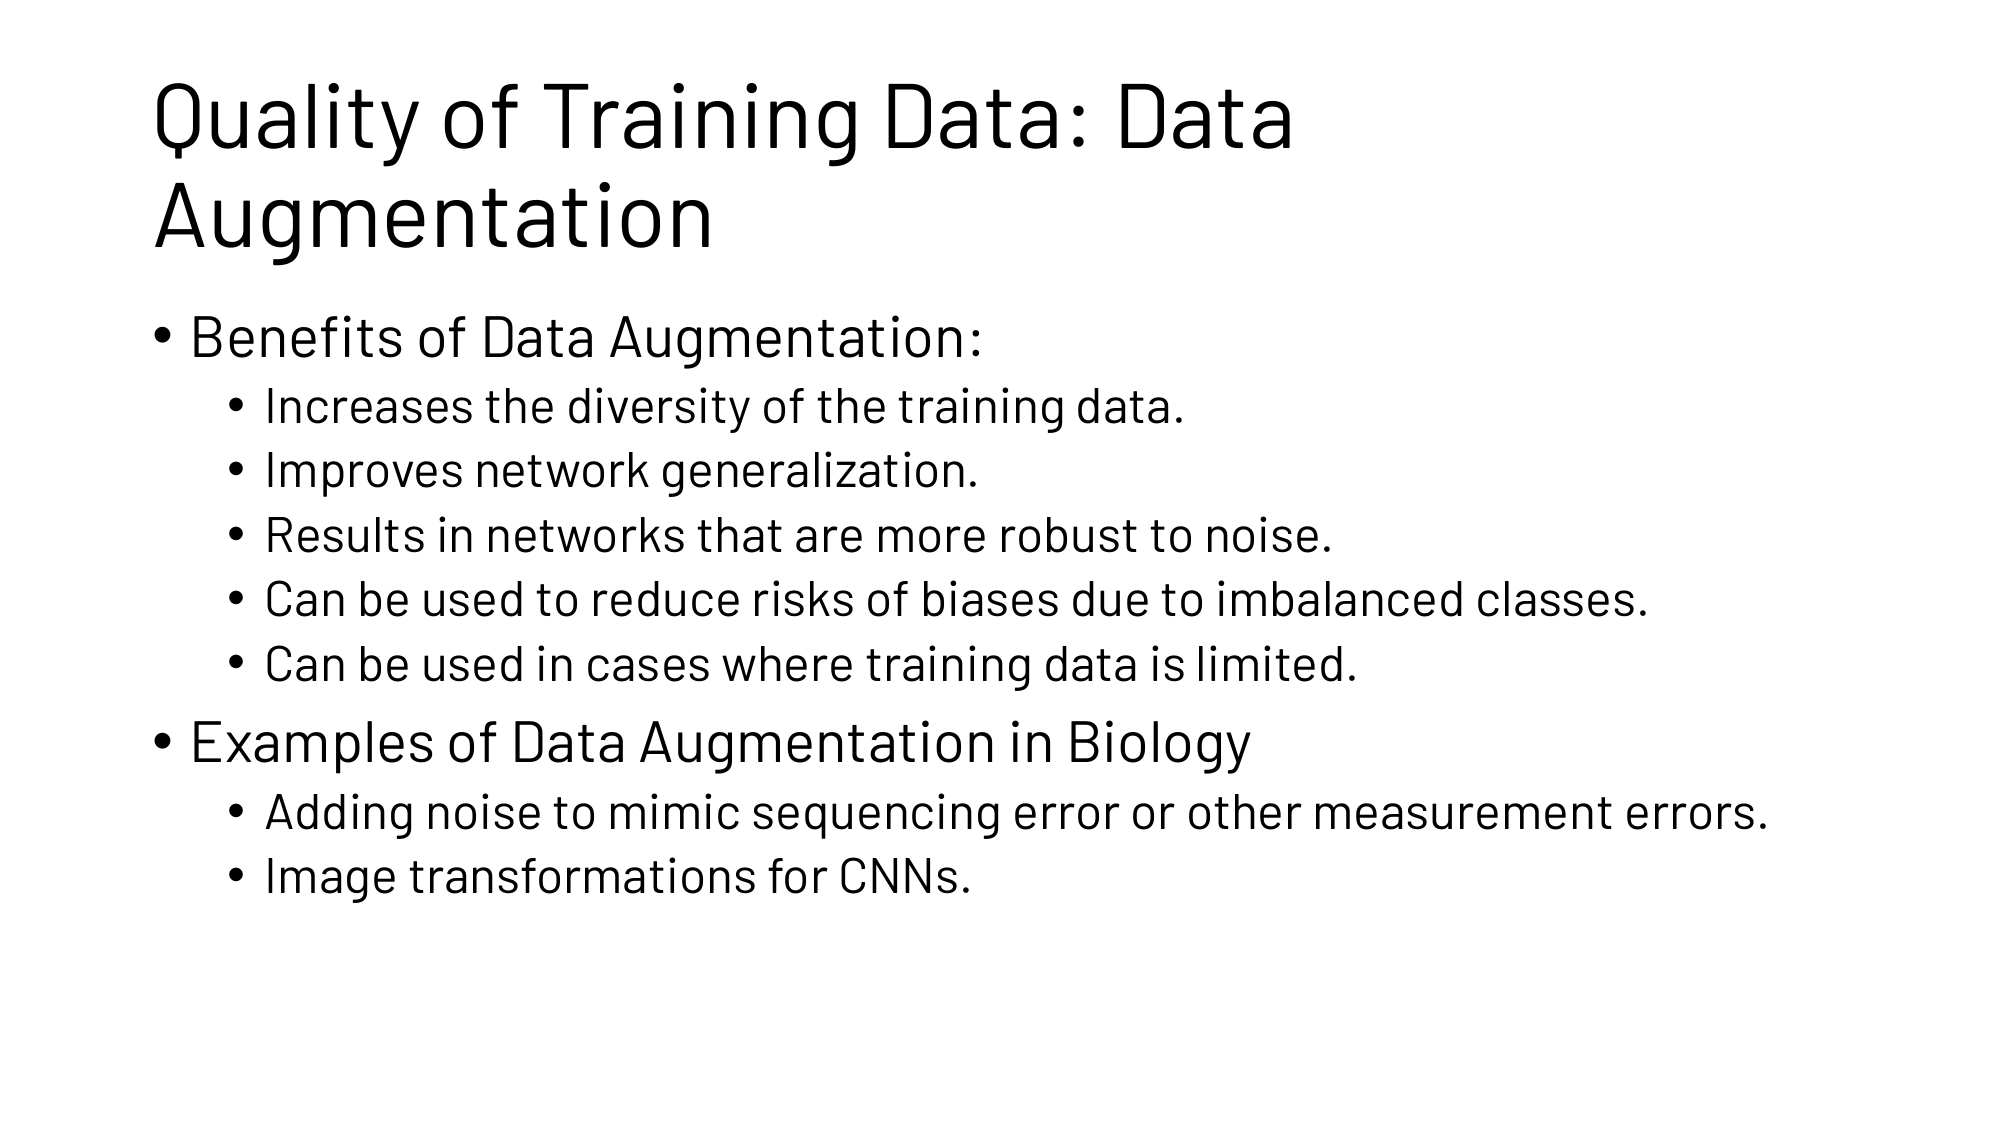

# Quality of Training Data: Data Augmentation
Benefits of Data Augmentation:
Increases the diversity of the training data.
Improves network generalization.
Results in networks that are more robust to noise.
Can be used to reduce risks of biases due to imbalanced classes.
Can be used in cases where training data is limited.
Examples of Data Augmentation in Biology
Adding noise to mimic sequencing error or other measurement errors.
Image transformations for CNNs.